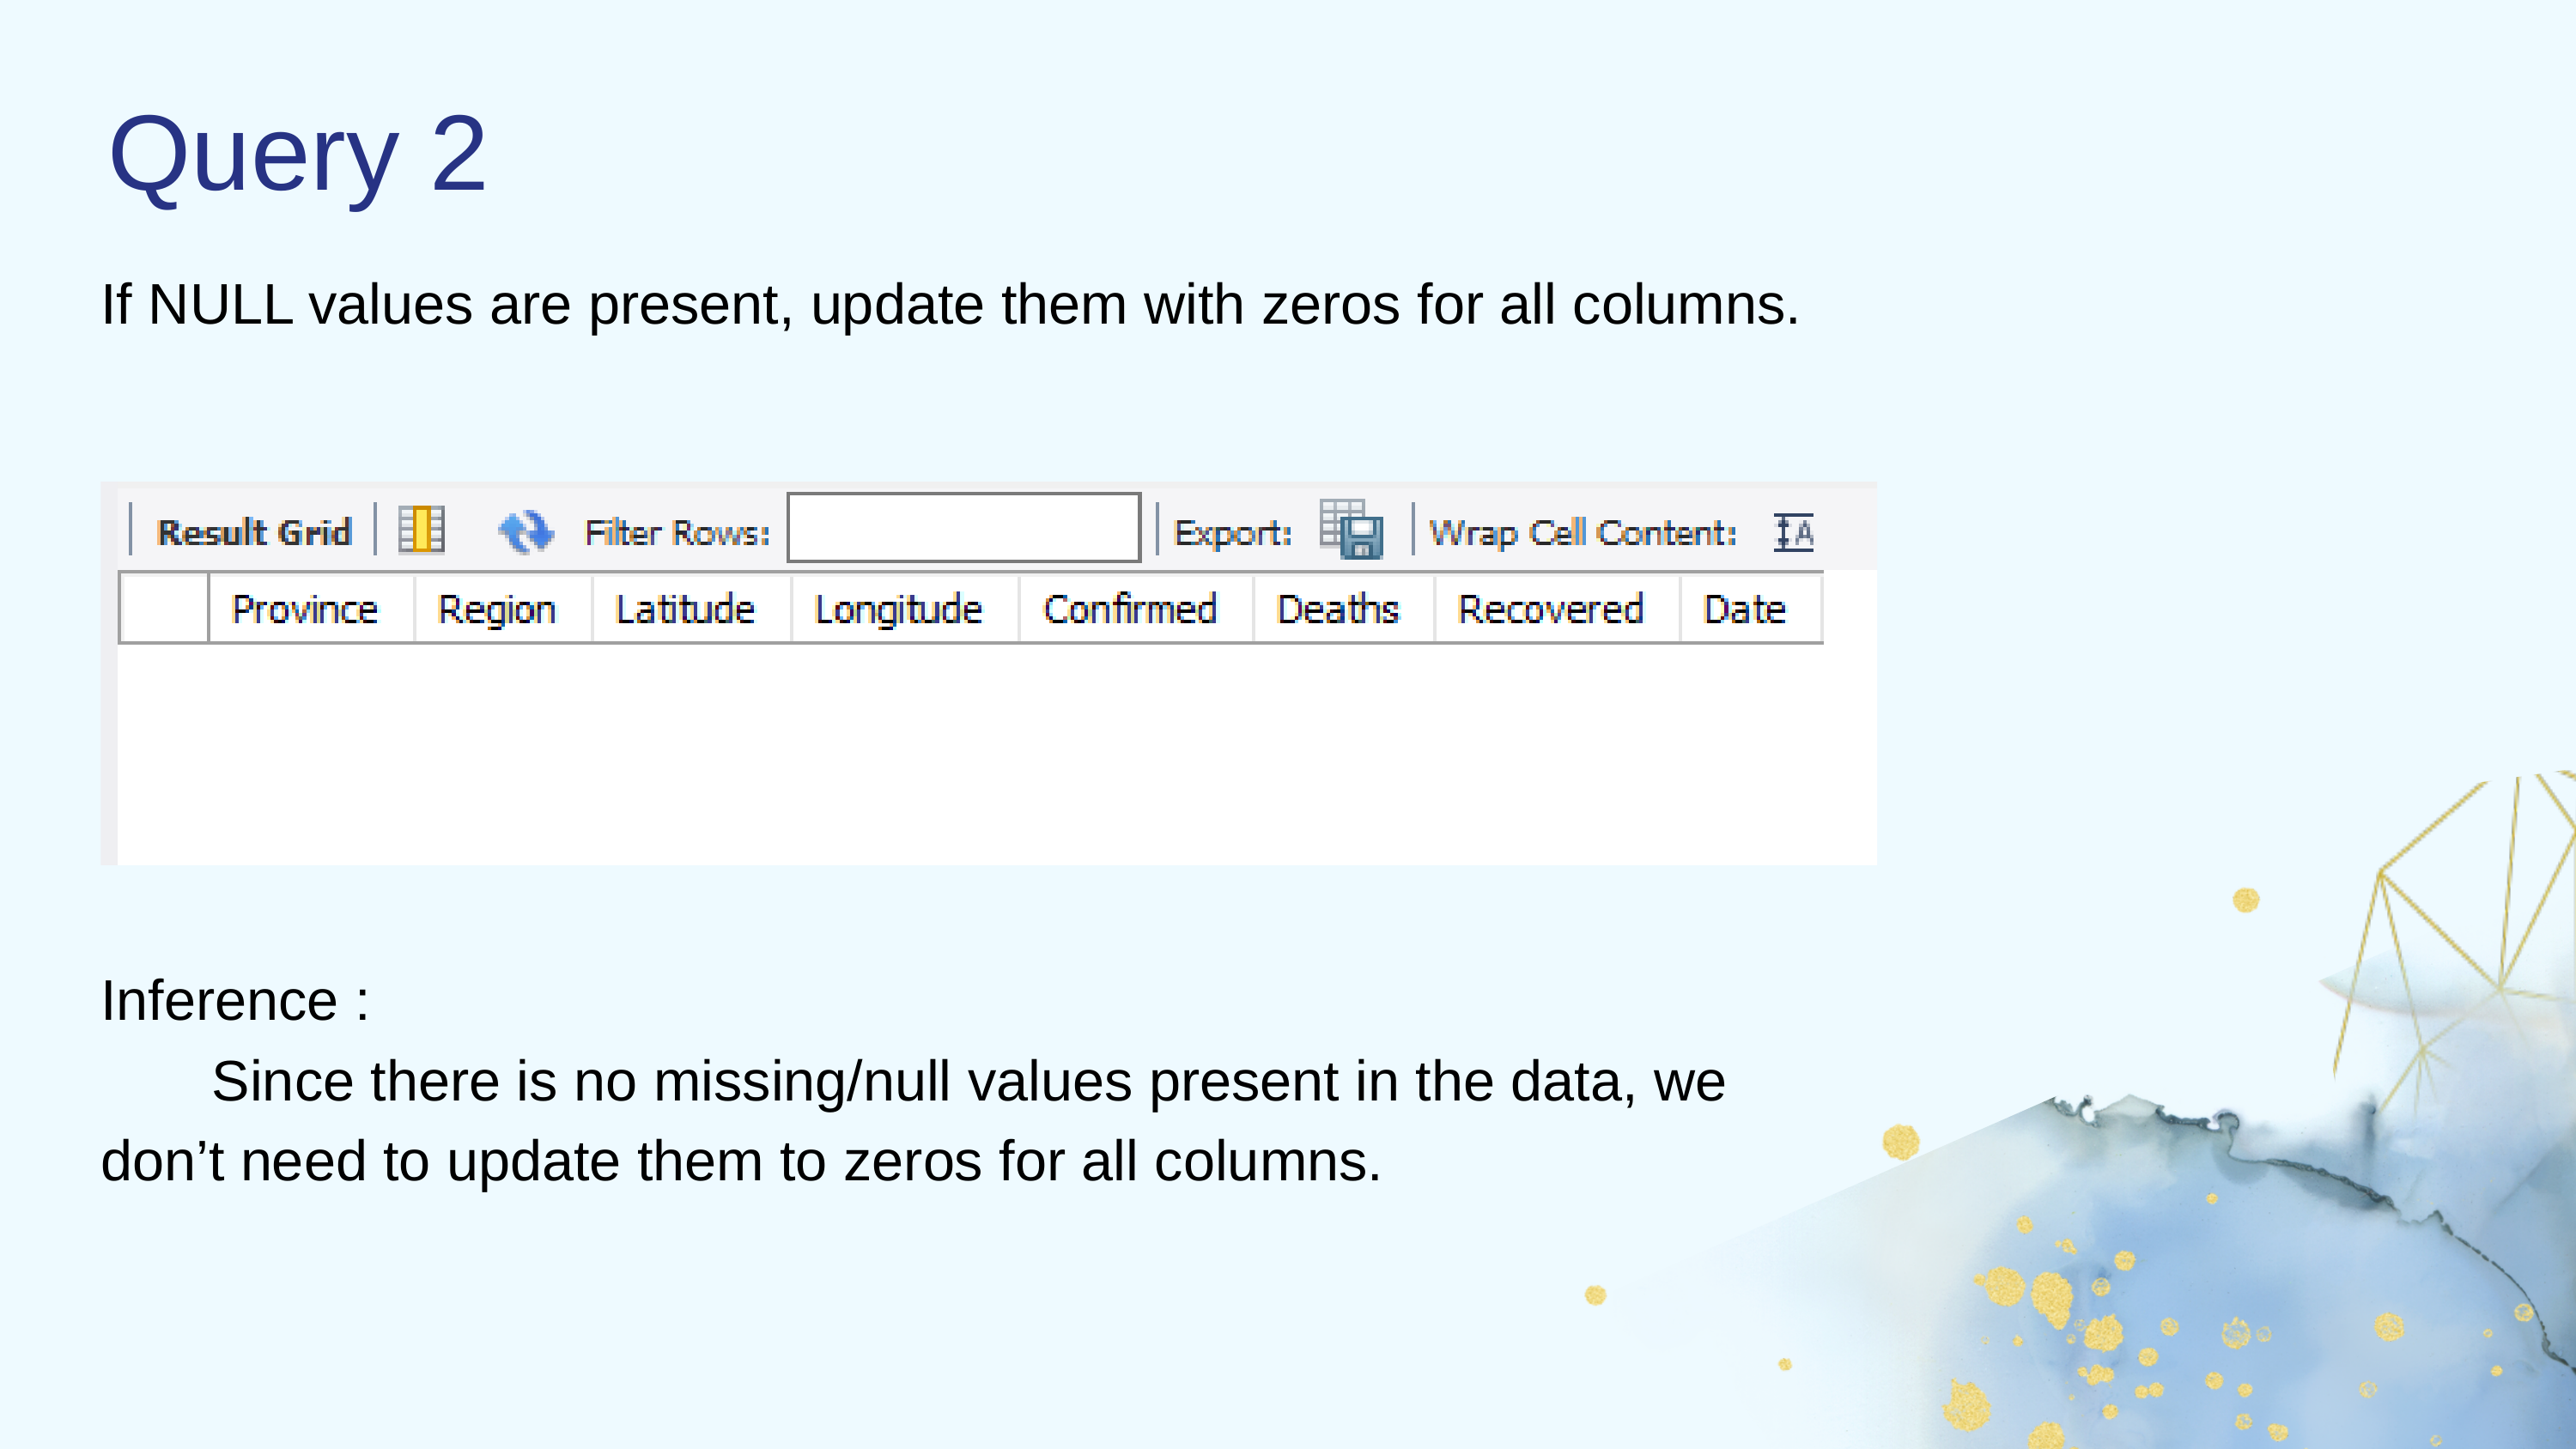

Query 2
If NULL values are present, update them with zeros for all columns.

Inference :
       Since there is no missing/null values present in the data, we don’t need to update them to zeros for all columns.